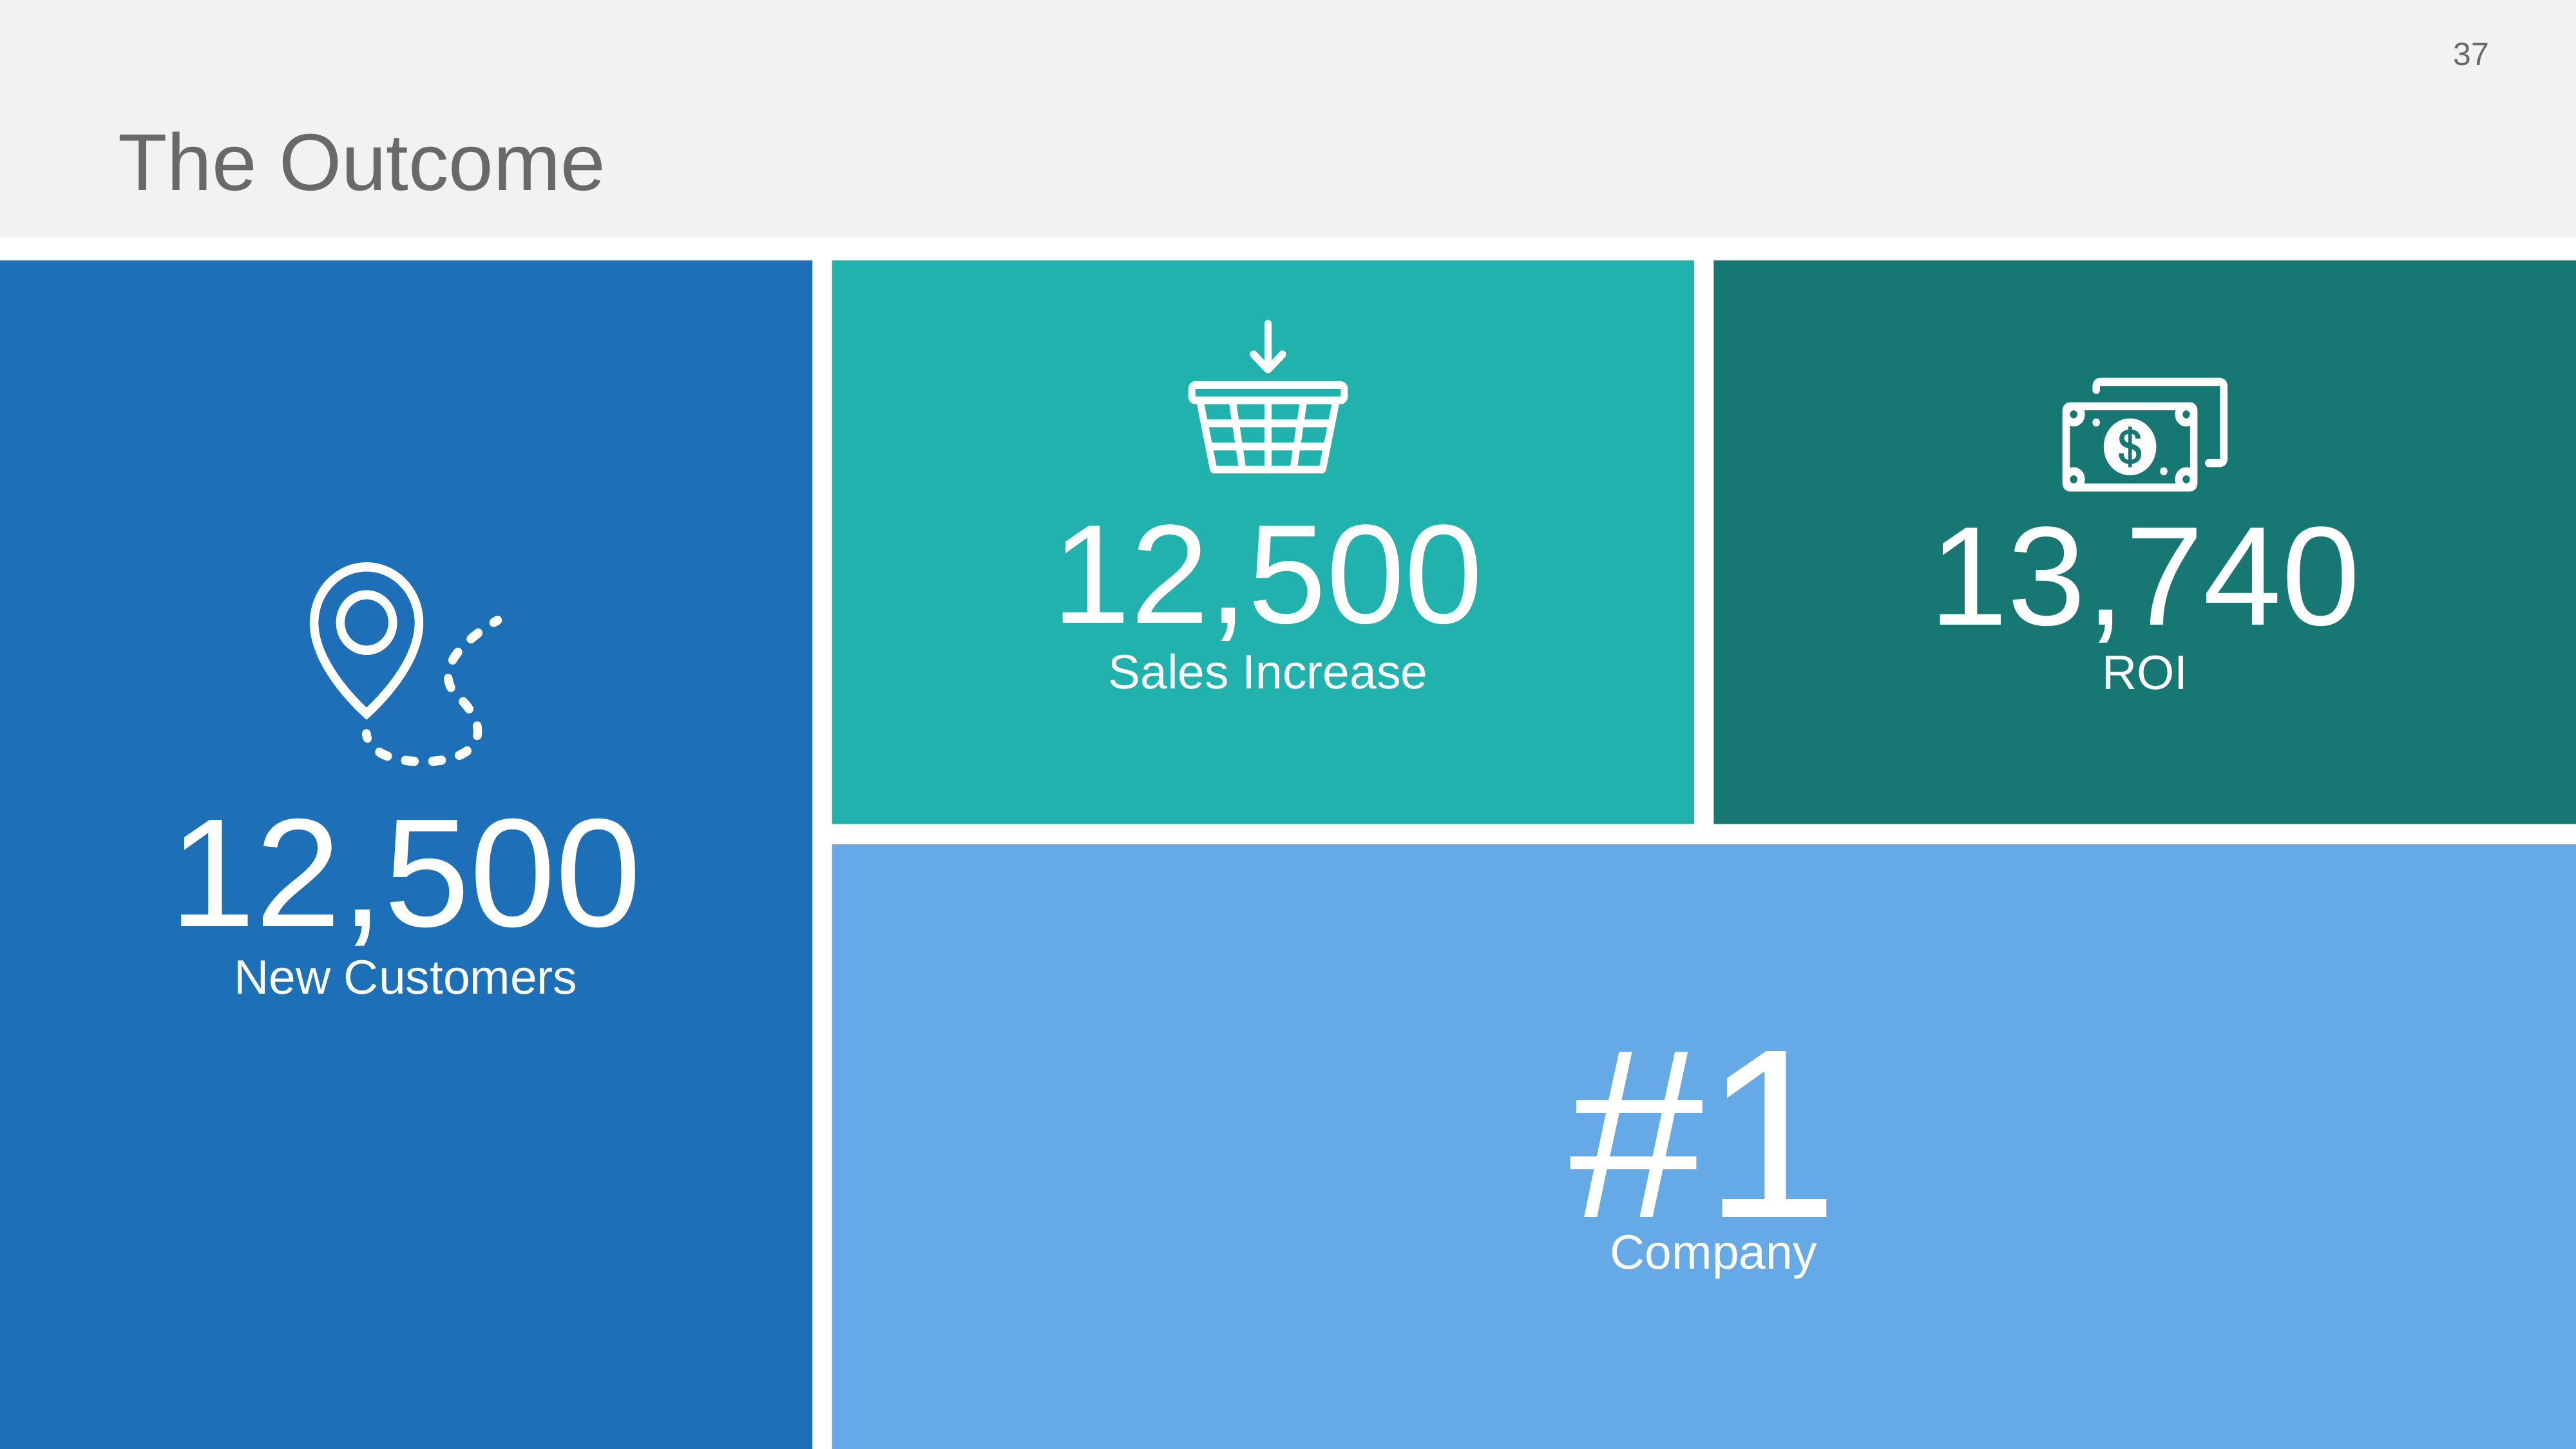

# The Outcome

12,500
13,740

Sales Increase
ROI
12,500

New Customers
#1
Company